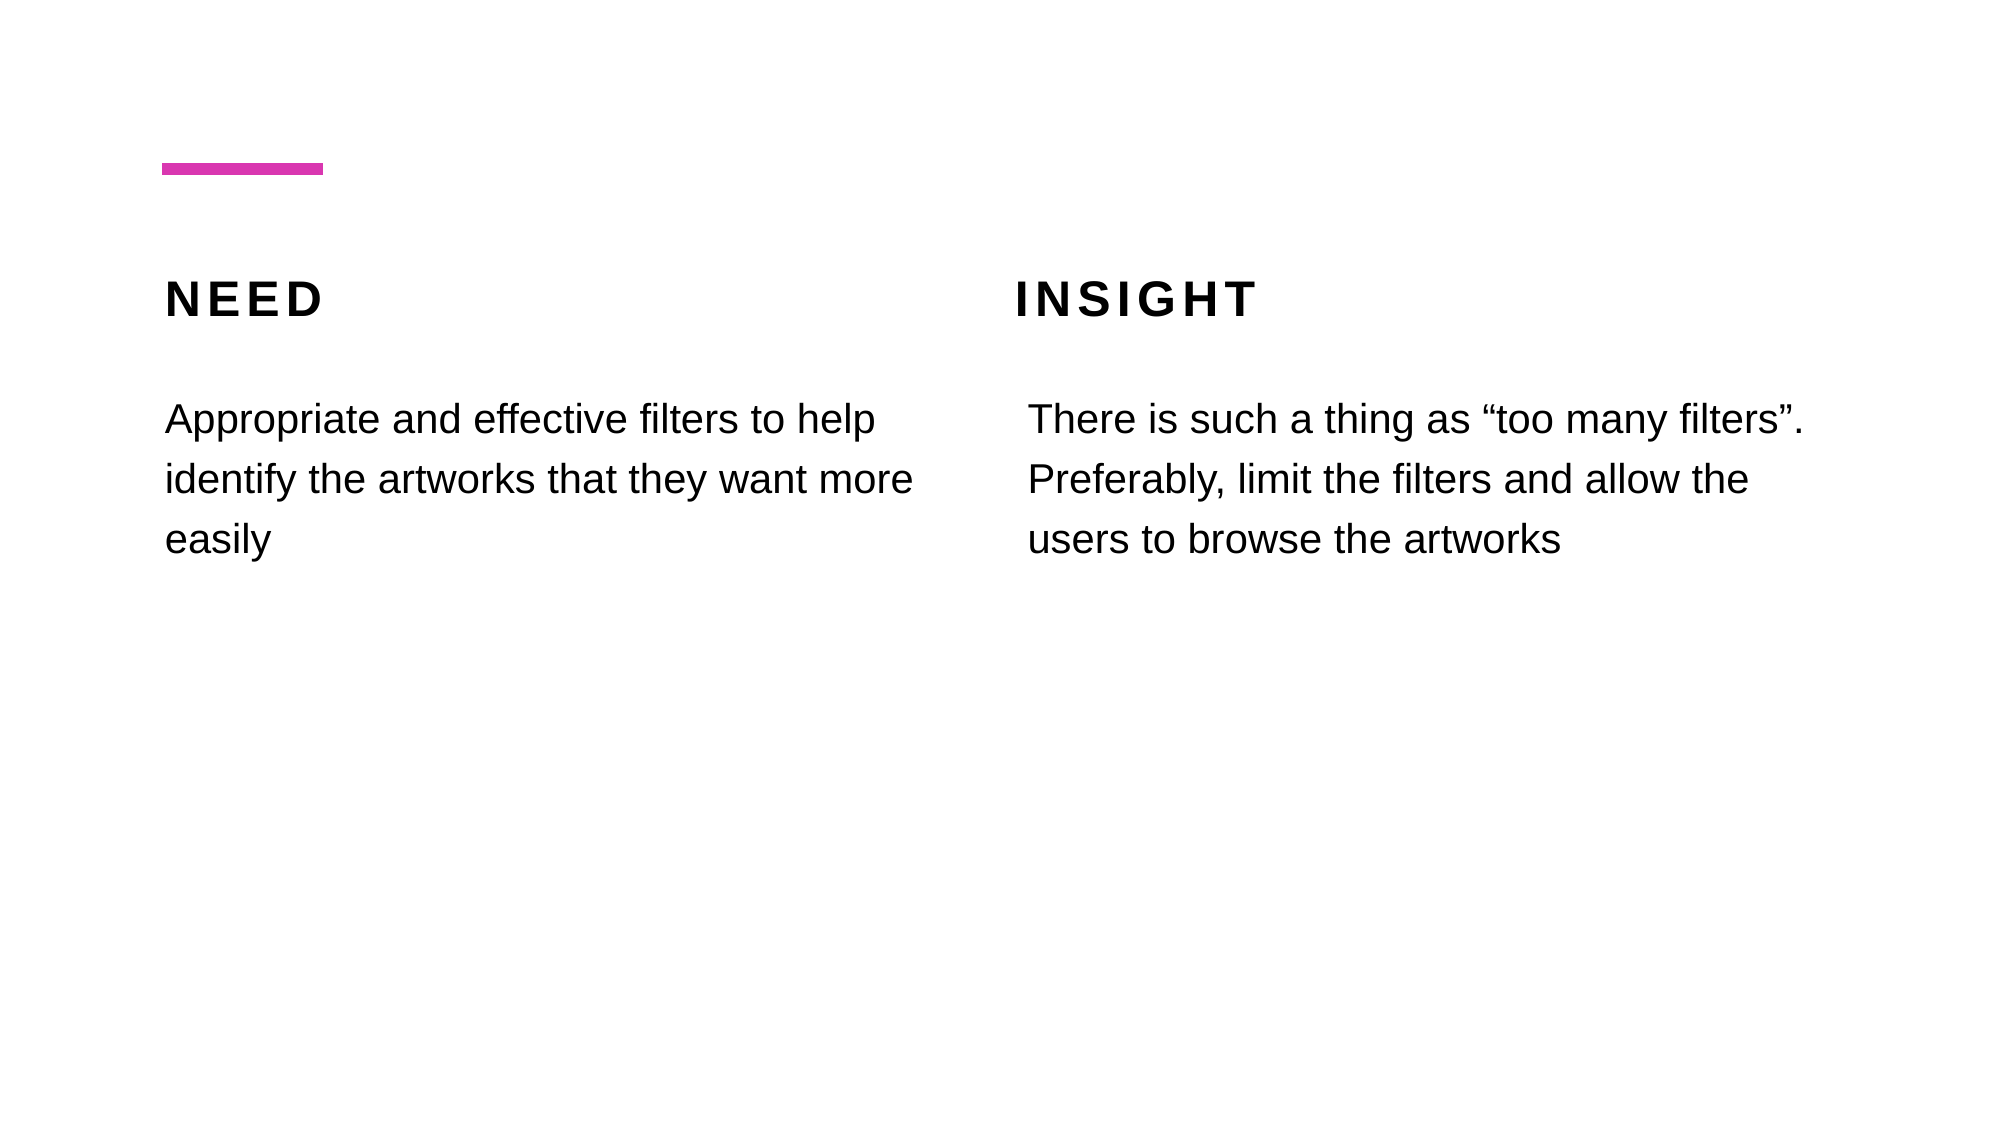

Need
insight
Appropriate and effective filters to help identify the artworks that they want more easily
There is such a thing as “too many filters”. Preferably, limit the filters and allow the users to browse the artworks